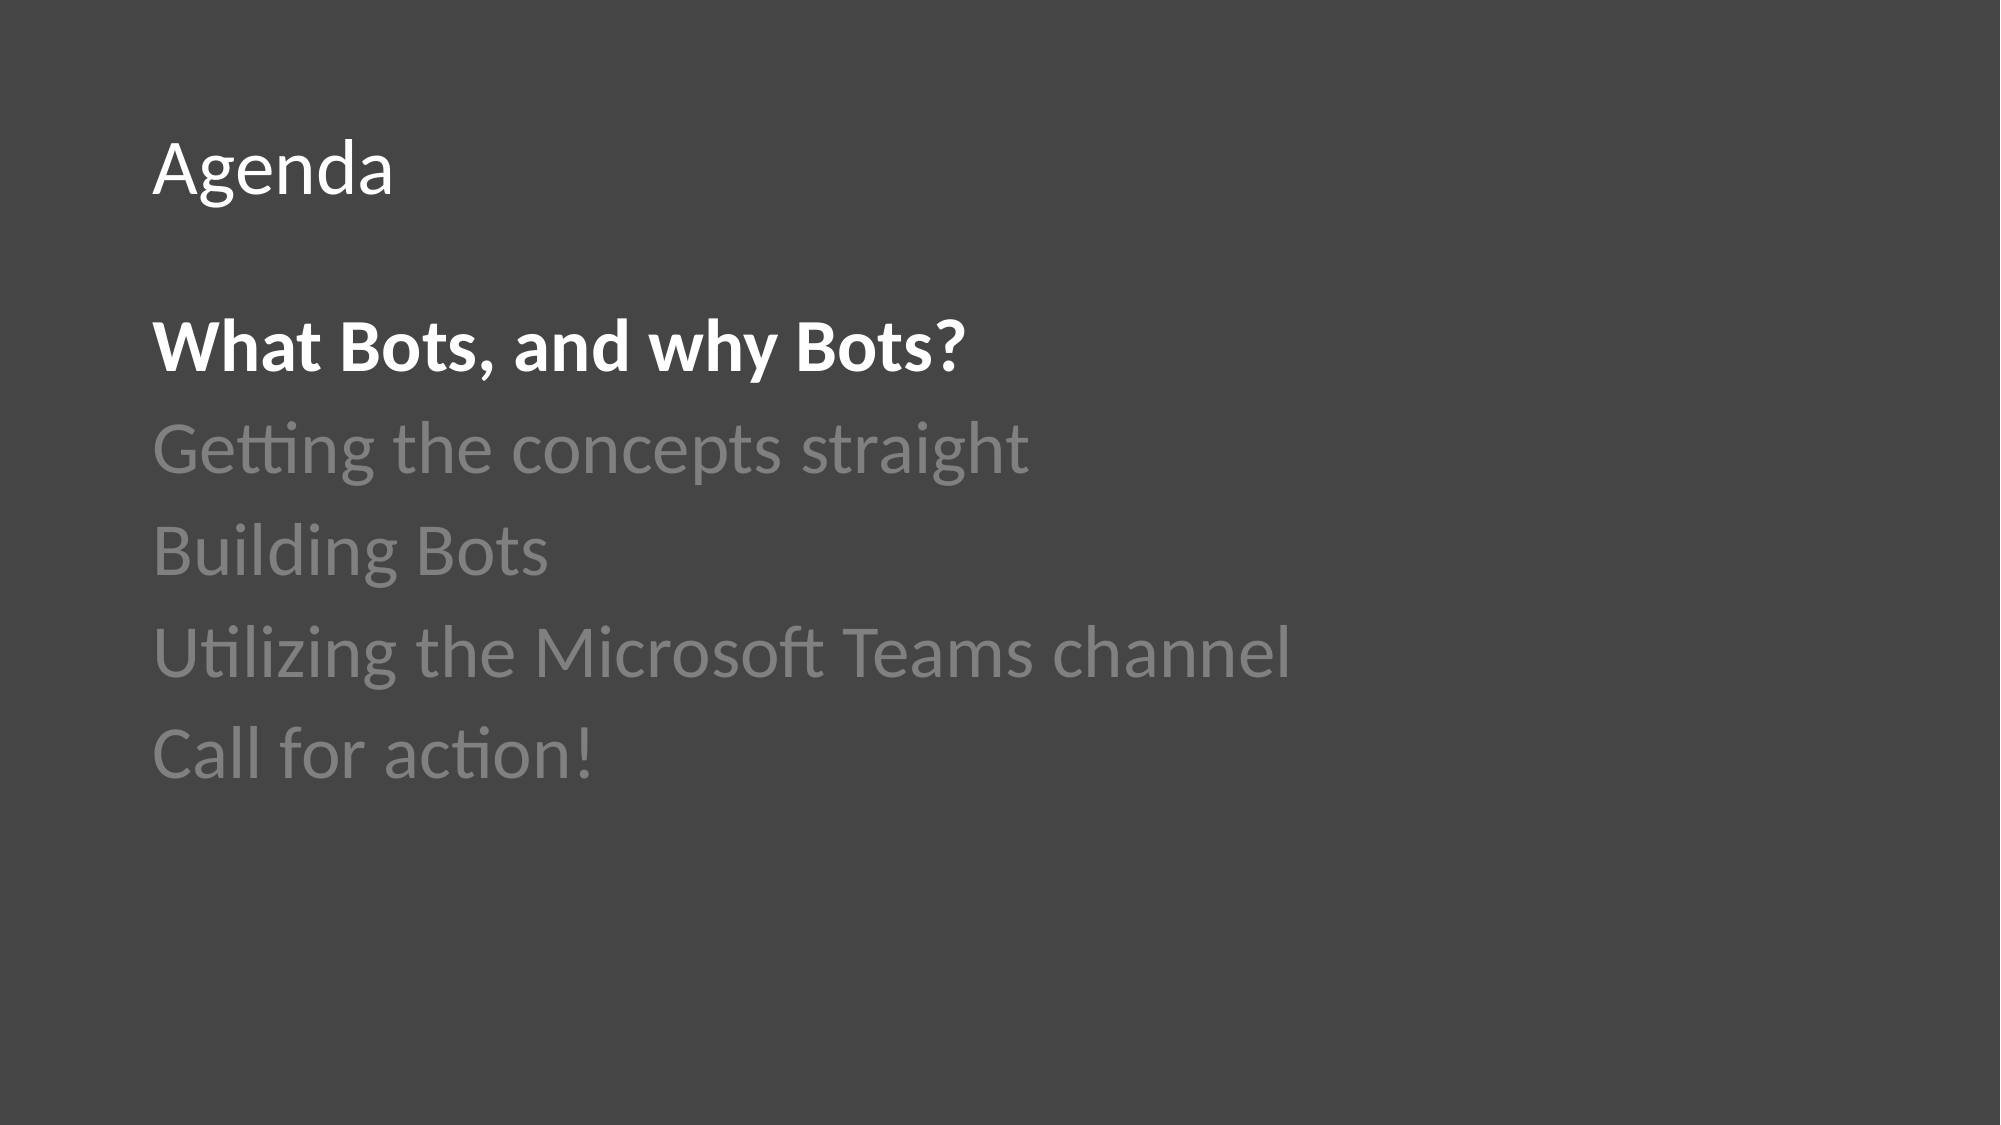

# Agenda
What Bots, and why Bots?
Getting the concepts straight
Building Bots
Utilizing the Microsoft Teams channel
Call for action!